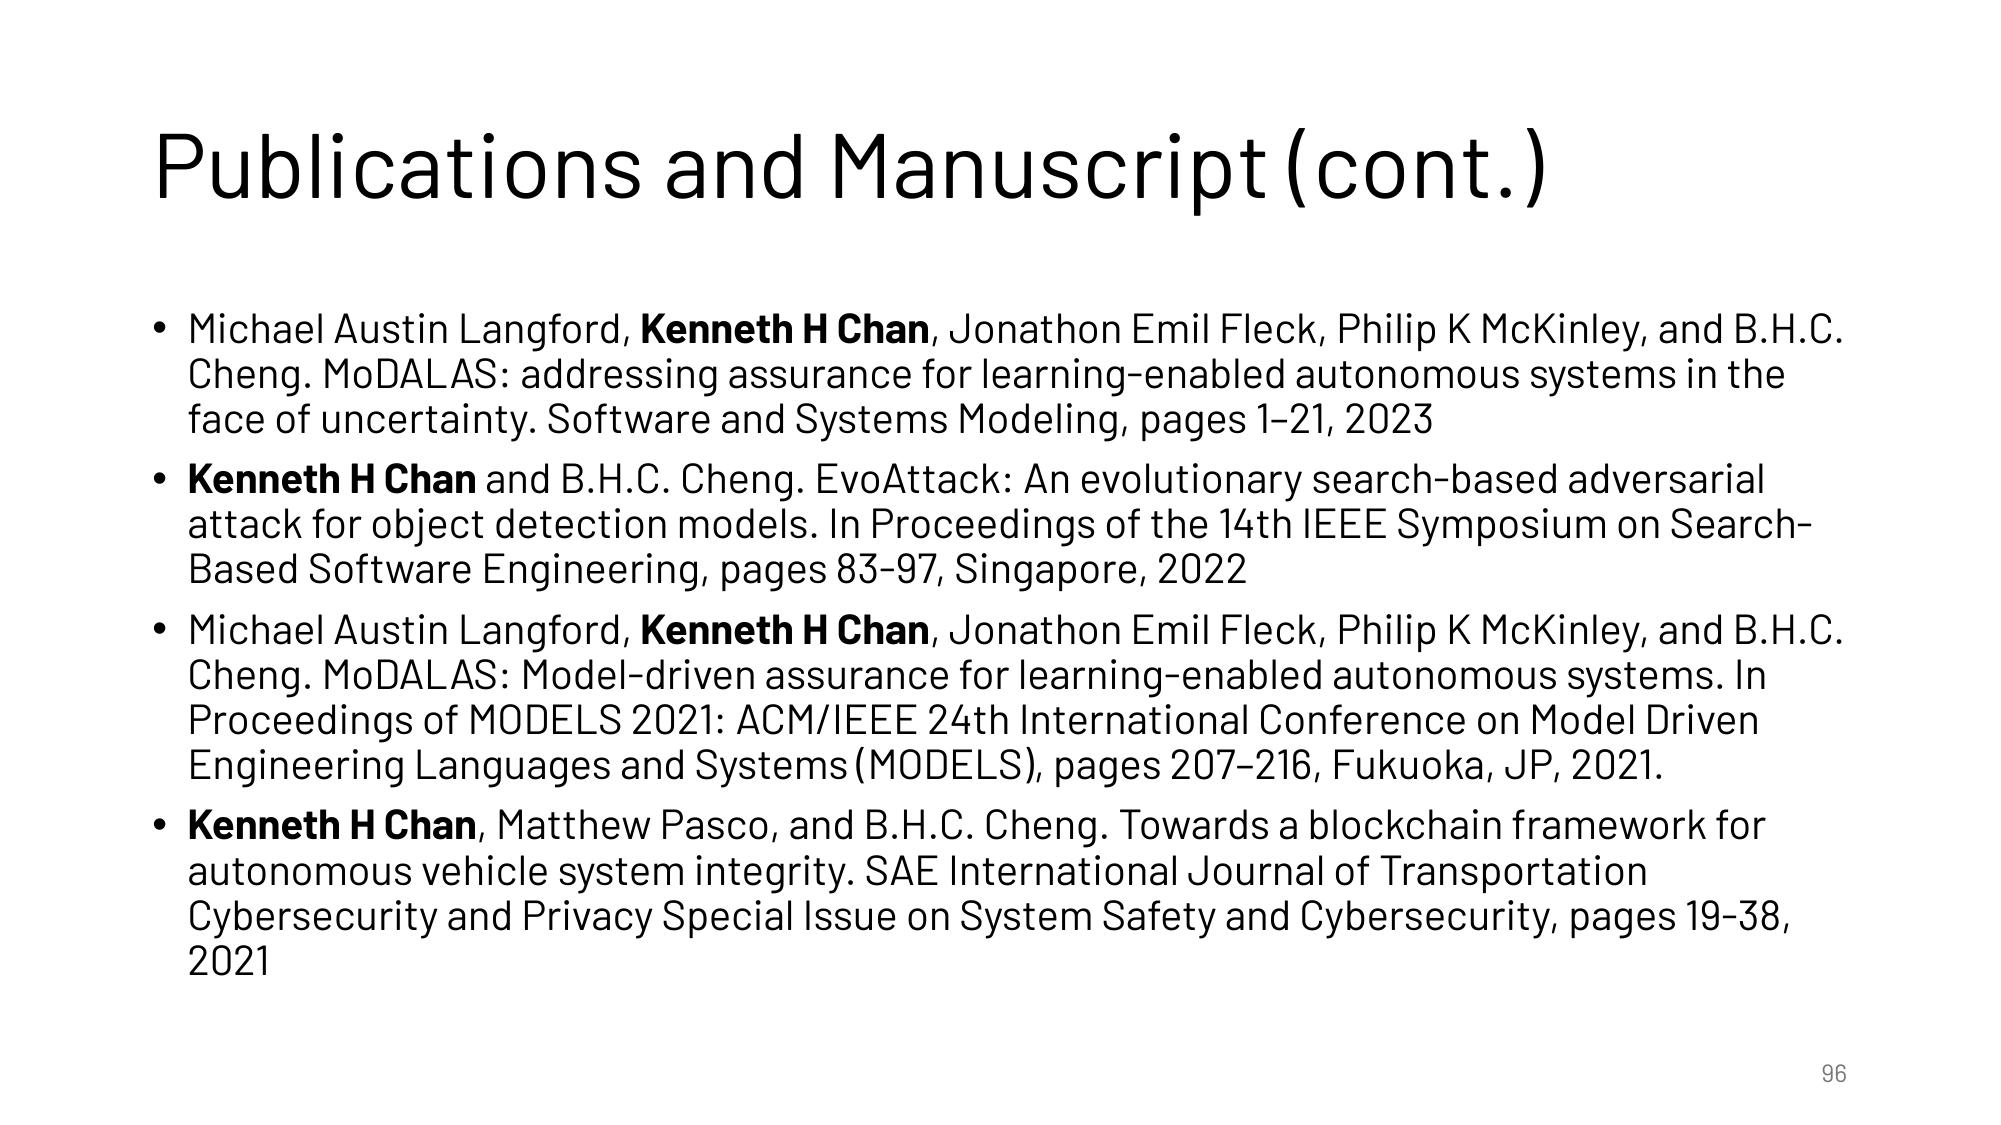

# Publications and Manuscript (cont.)
Michael Austin Langford, Kenneth H Chan, Jonathon Emil Fleck, Philip K McKinley, and B.H.C. Cheng. MoDALAS: addressing assurance for learning-enabled autonomous systems in the face of uncertainty. Software and Systems Modeling, pages 1–21, 2023
Kenneth H Chan and B.H.C. Cheng. EvoAttack: An evolutionary search-based adversarial attack for object detection models. In Proceedings of the 14th IEEE Symposium on Search-Based Software Engineering, pages 83-97, Singapore, 2022
Michael Austin Langford, Kenneth H Chan, Jonathon Emil Fleck, Philip K McKinley, and B.H.C. Cheng. MoDALAS: Model-driven assurance for learning-enabled autonomous systems. In Proceedings of MODELS 2021: ACM/IEEE 24th International Conference on Model Driven Engineering Languages and Systems (MODELS), pages 207–216, Fukuoka, JP, 2021.
Kenneth H Chan, Matthew Pasco, and B.H.C. Cheng. Towards a blockchain framework for autonomous vehicle system integrity. SAE International Journal of Transportation Cybersecurity and Privacy Special Issue on System Safety and Cybersecurity, pages 19-38, 2021
96